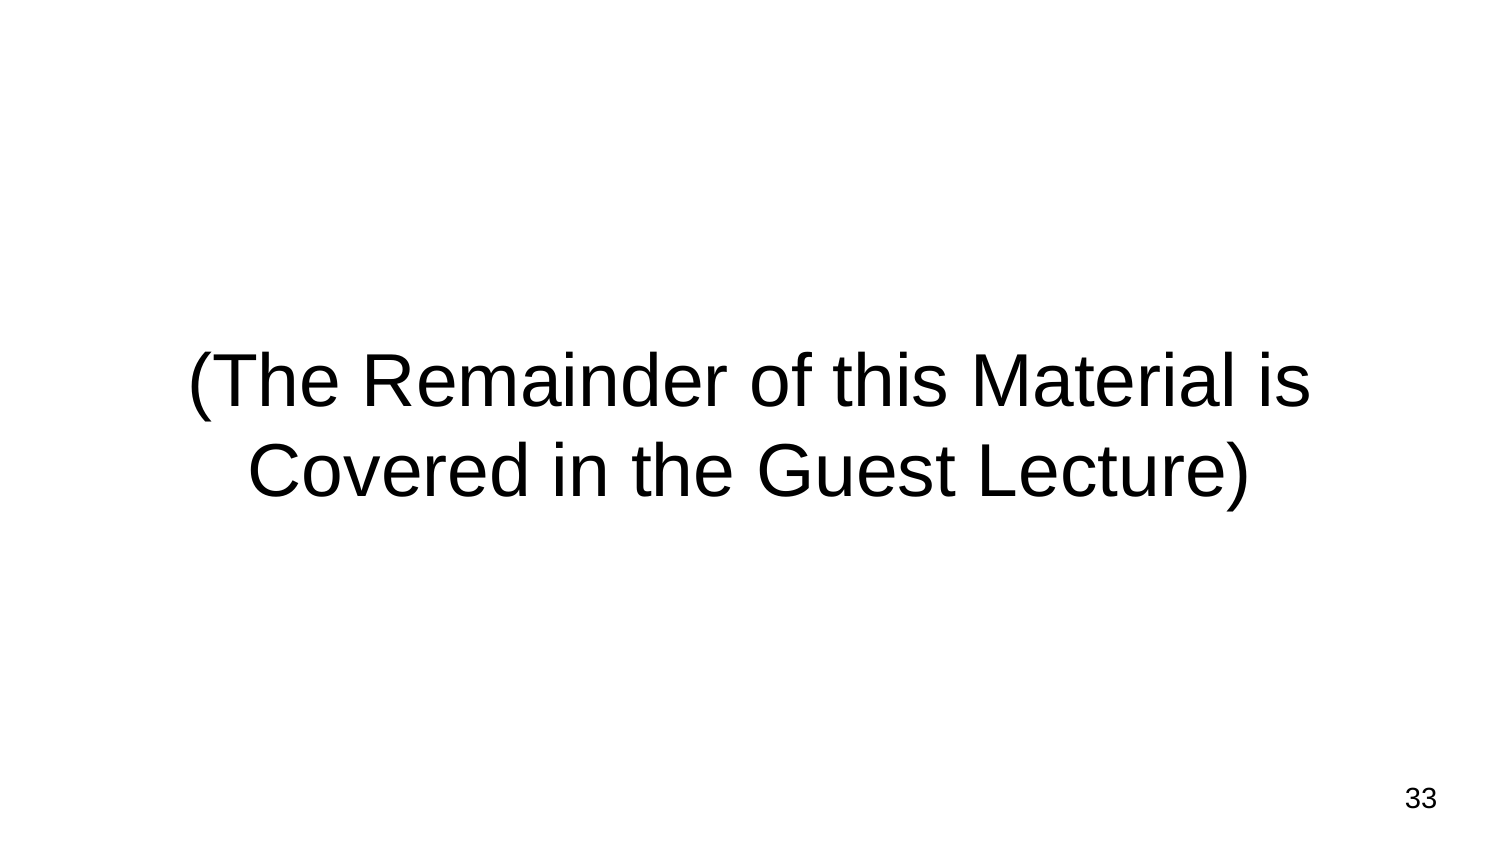

# (The Remainder of this Material is Covered in the Guest Lecture)
33